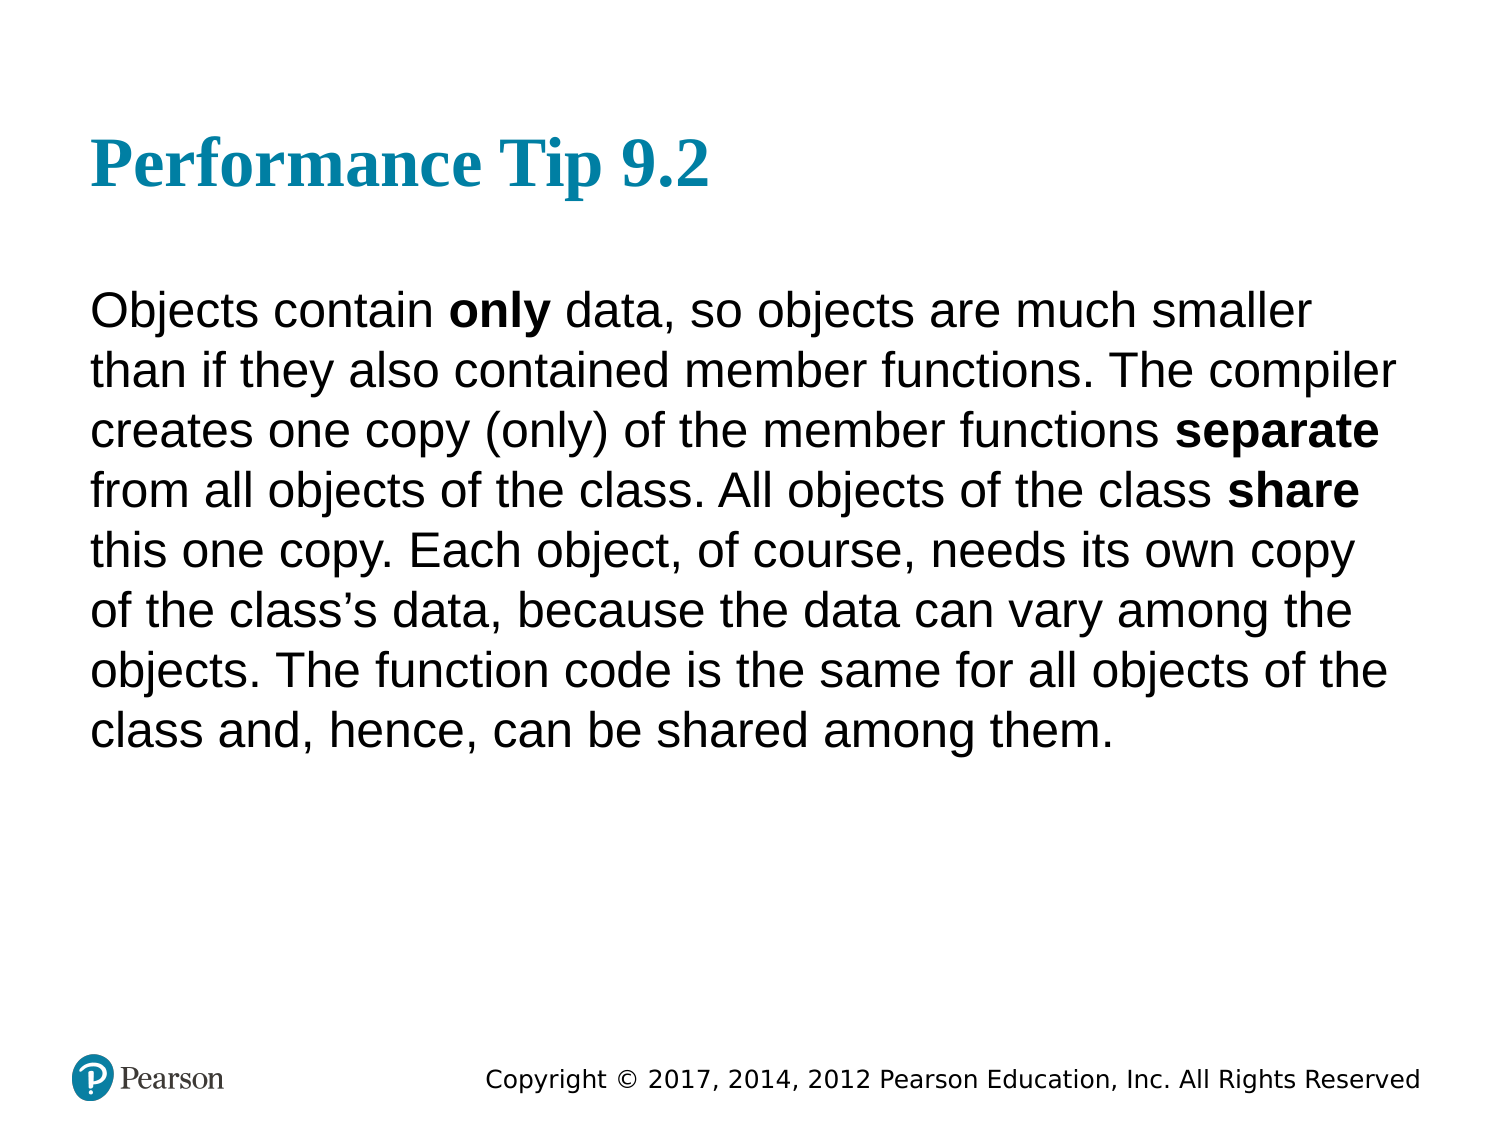

# Performance Tip 9.2
Objects contain only data, so objects are much smaller than if they also contained member functions. The compiler creates one copy (only) of the member functions separate from all objects of the class. All objects of the class share this one copy. Each object, of course, needs its own copy of the class’s data, because the data can vary among the objects. The function code is the same for all objects of the class and, hence, can be shared among them.